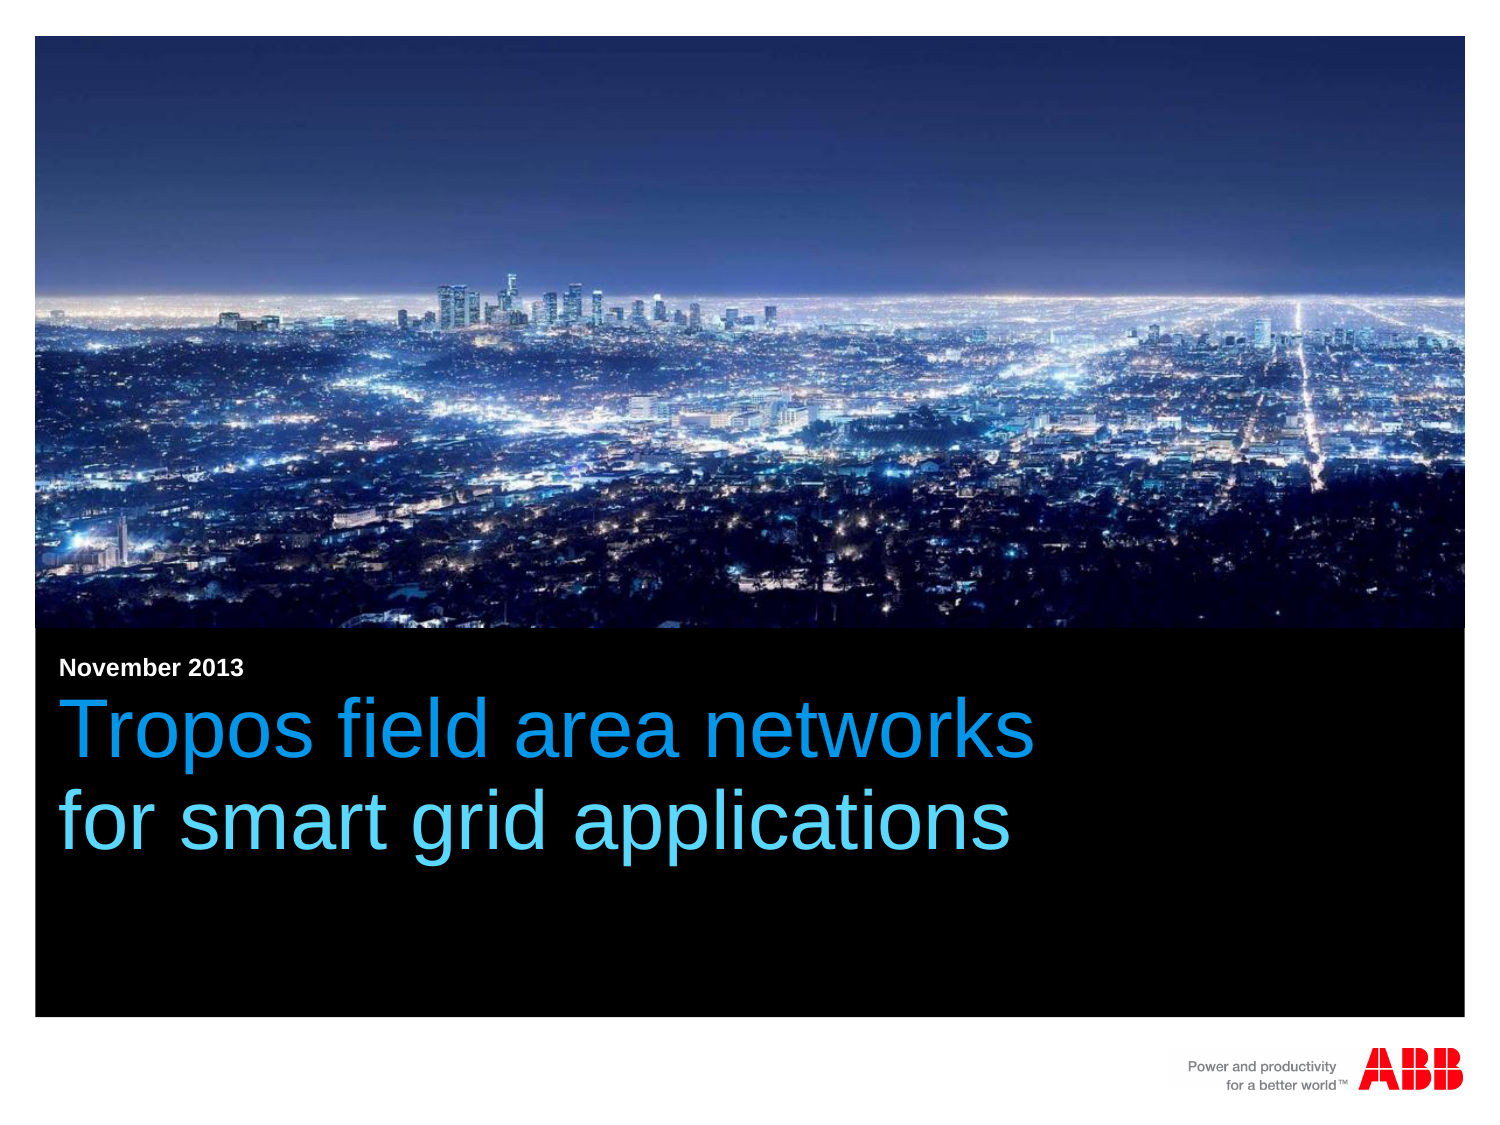

November 2013
# Tropos field area networks
for smart grid applications